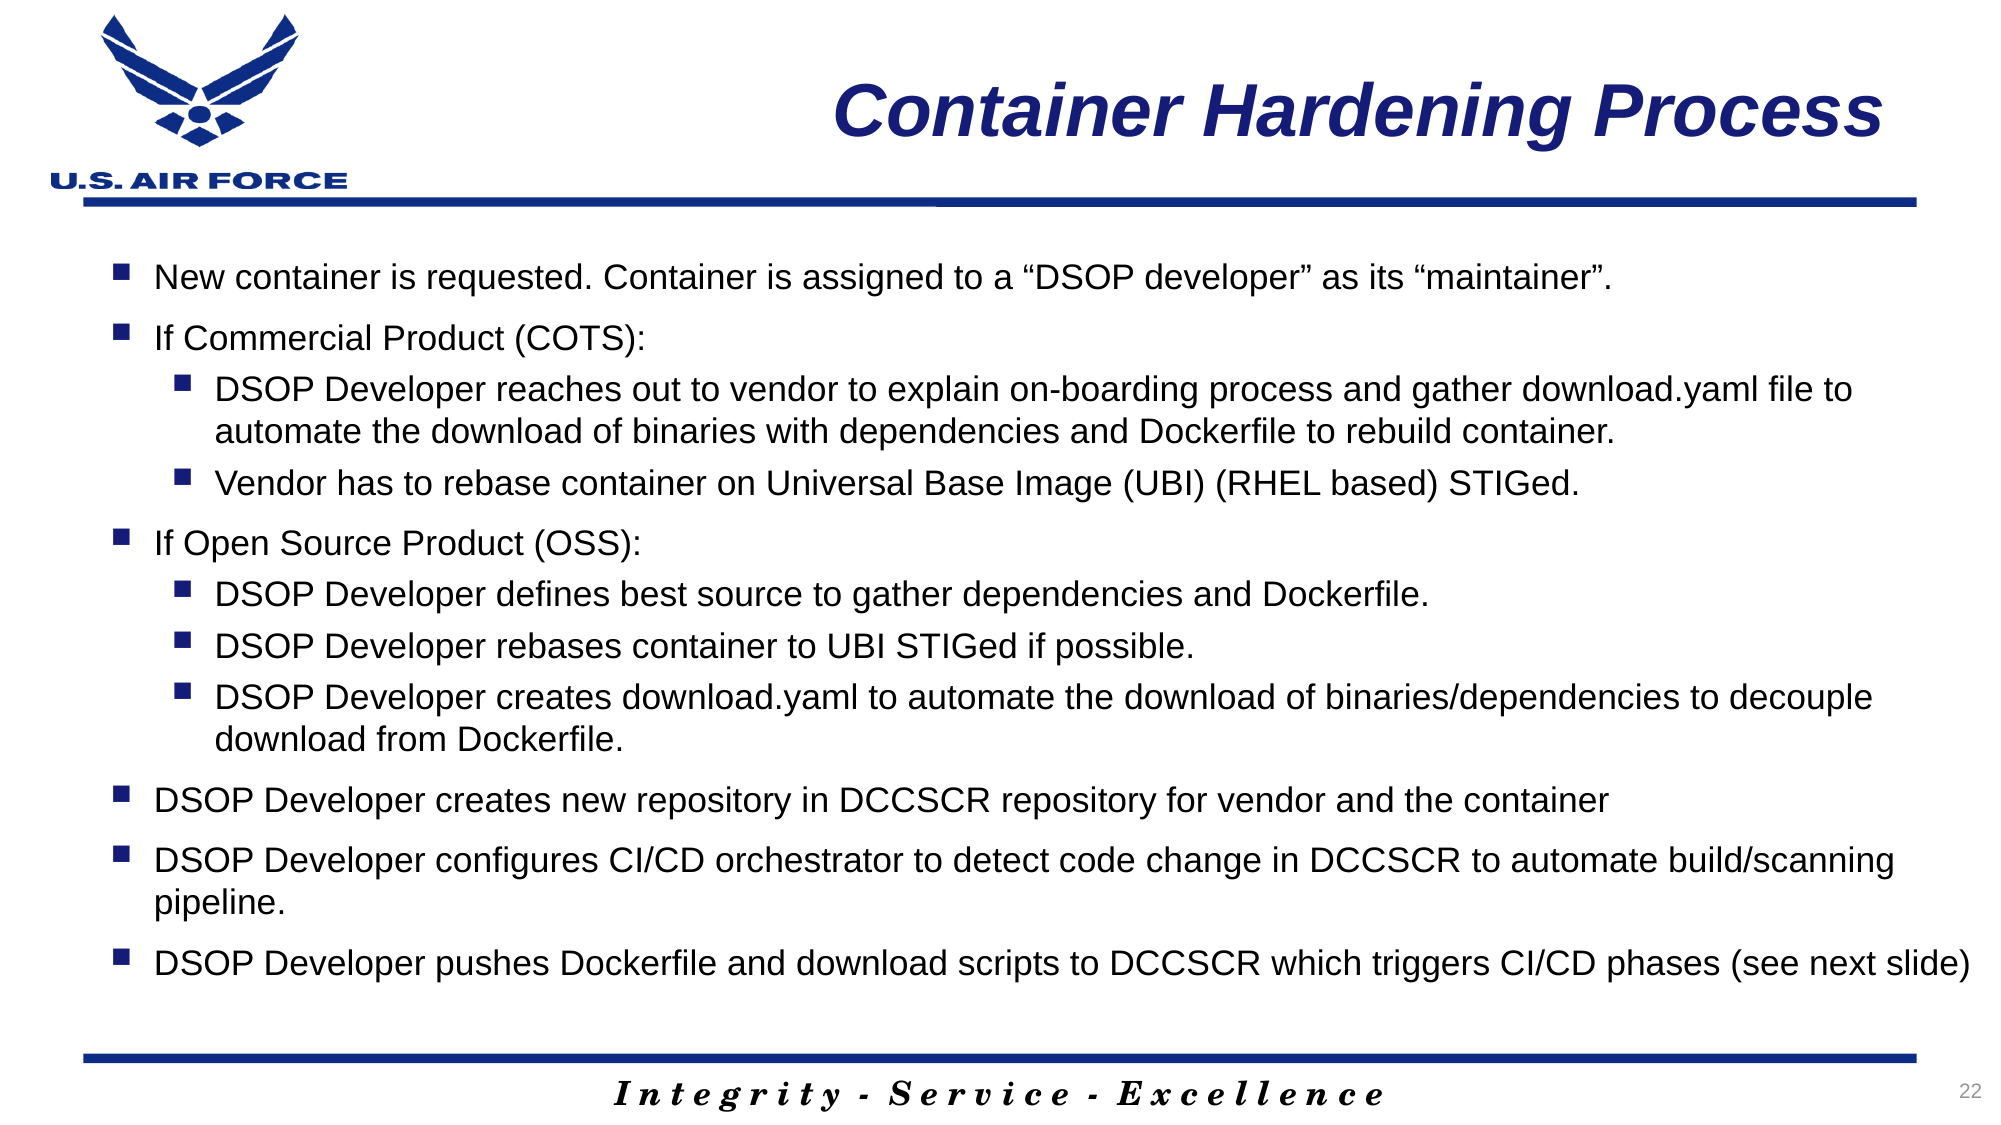

# Container Hardening Process
New container is requested. Container is assigned to a “DSOP developer” as its “maintainer”.
If Commercial Product (COTS):
DSOP Developer reaches out to vendor to explain on-boarding process and gather download.yaml file to automate the download of binaries with dependencies and Dockerfile to rebuild container.
Vendor has to rebase container on Universal Base Image (UBI) (RHEL based) STIGed.
If Open Source Product (OSS):
DSOP Developer defines best source to gather dependencies and Dockerfile.
DSOP Developer rebases container to UBI STIGed if possible.
DSOP Developer creates download.yaml to automate the download of binaries/dependencies to decouple download from Dockerfile.
DSOP Developer creates new repository in DCCSCR repository for vendor and the container
DSOP Developer configures CI/CD orchestrator to detect code change in DCCSCR to automate build/scanning pipeline.
DSOP Developer pushes Dockerfile and download scripts to DCCSCR which triggers CI/CD phases (see next slide)

22